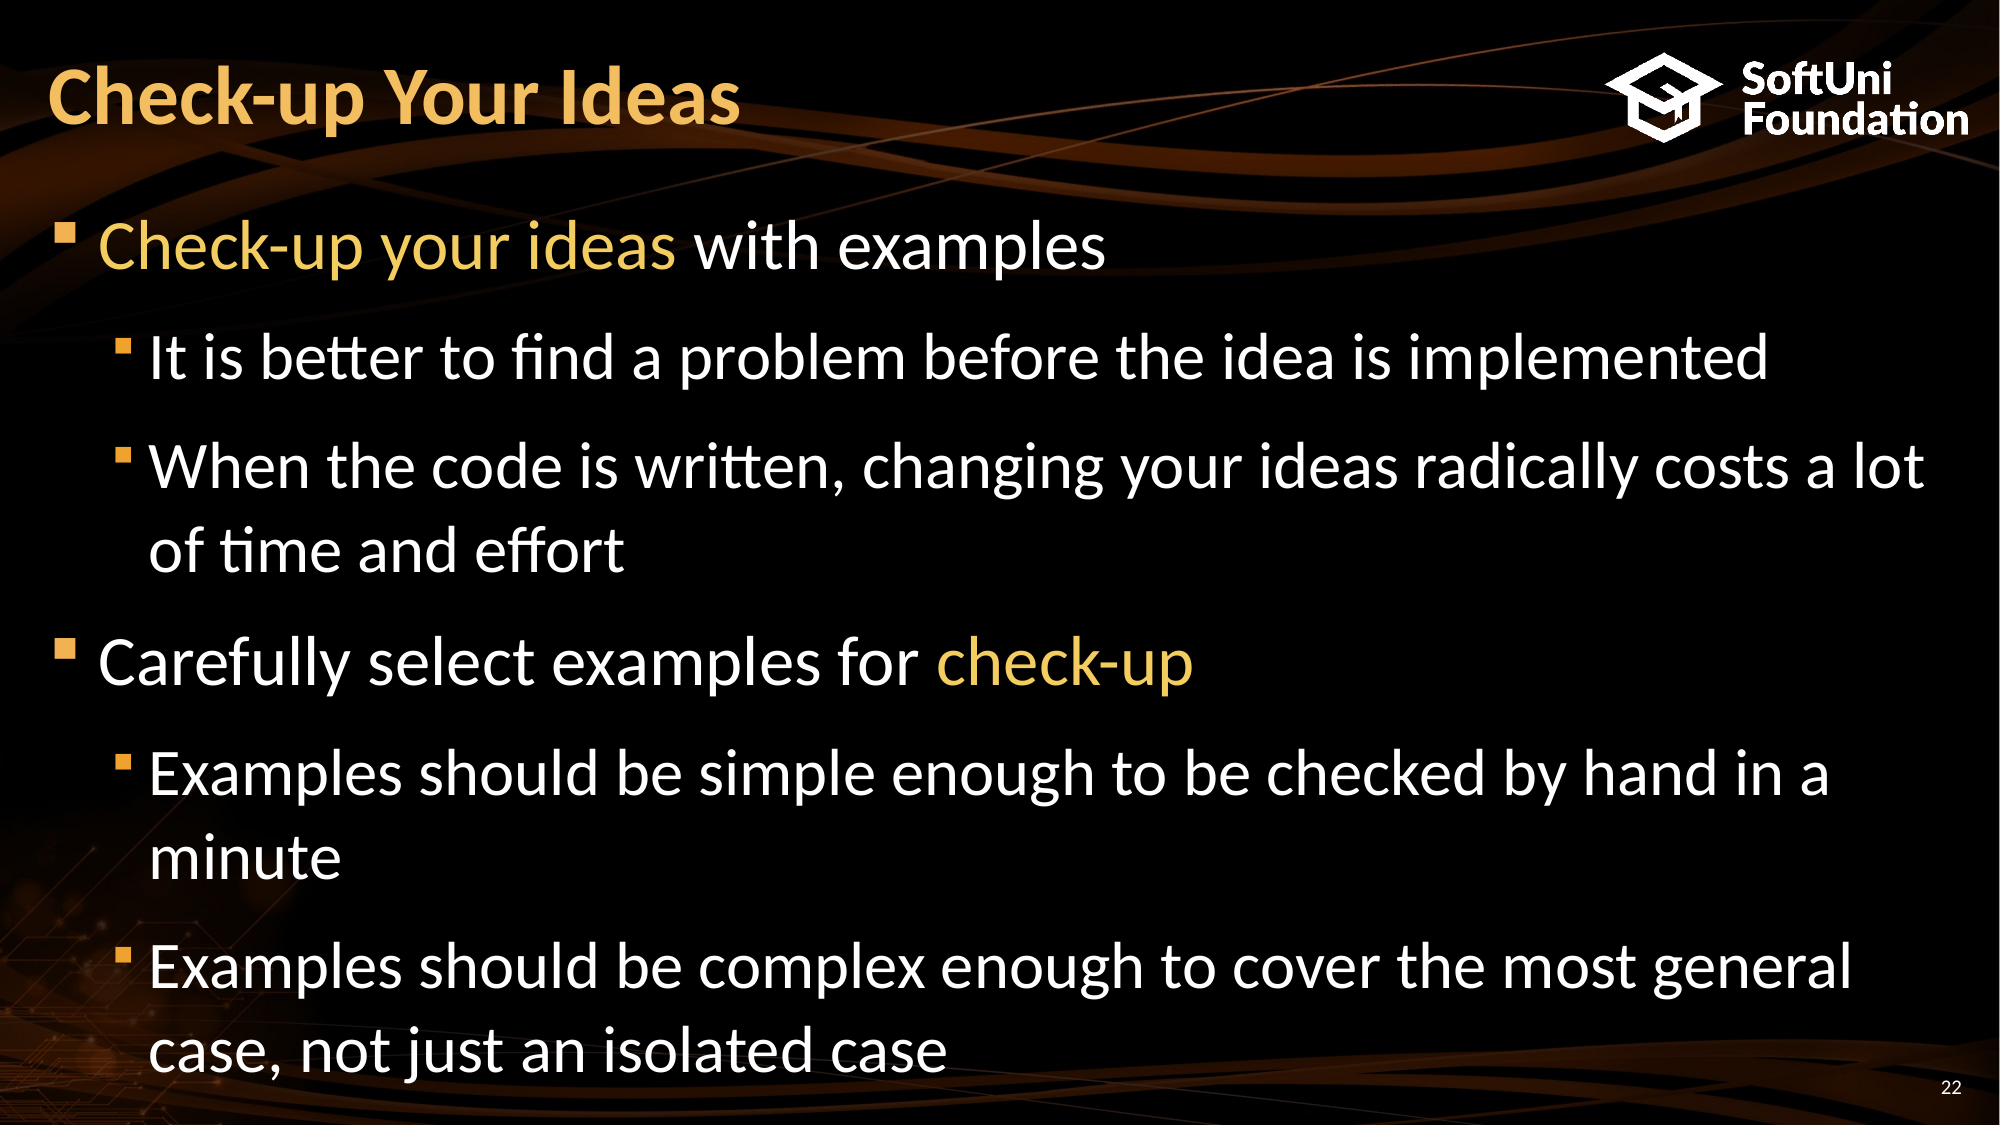

# Check-up Your Ideas
Check-up your ideas with examples
It is better to find a problem before the idea is implemented
When the code is written, changing your ideas radically costs a lot of time and effort
Carefully select examples for check-up
Examples should be simple enough to be checked by hand in a minute
Examples should be complex enough to cover the most general case, not just an isolated case
22